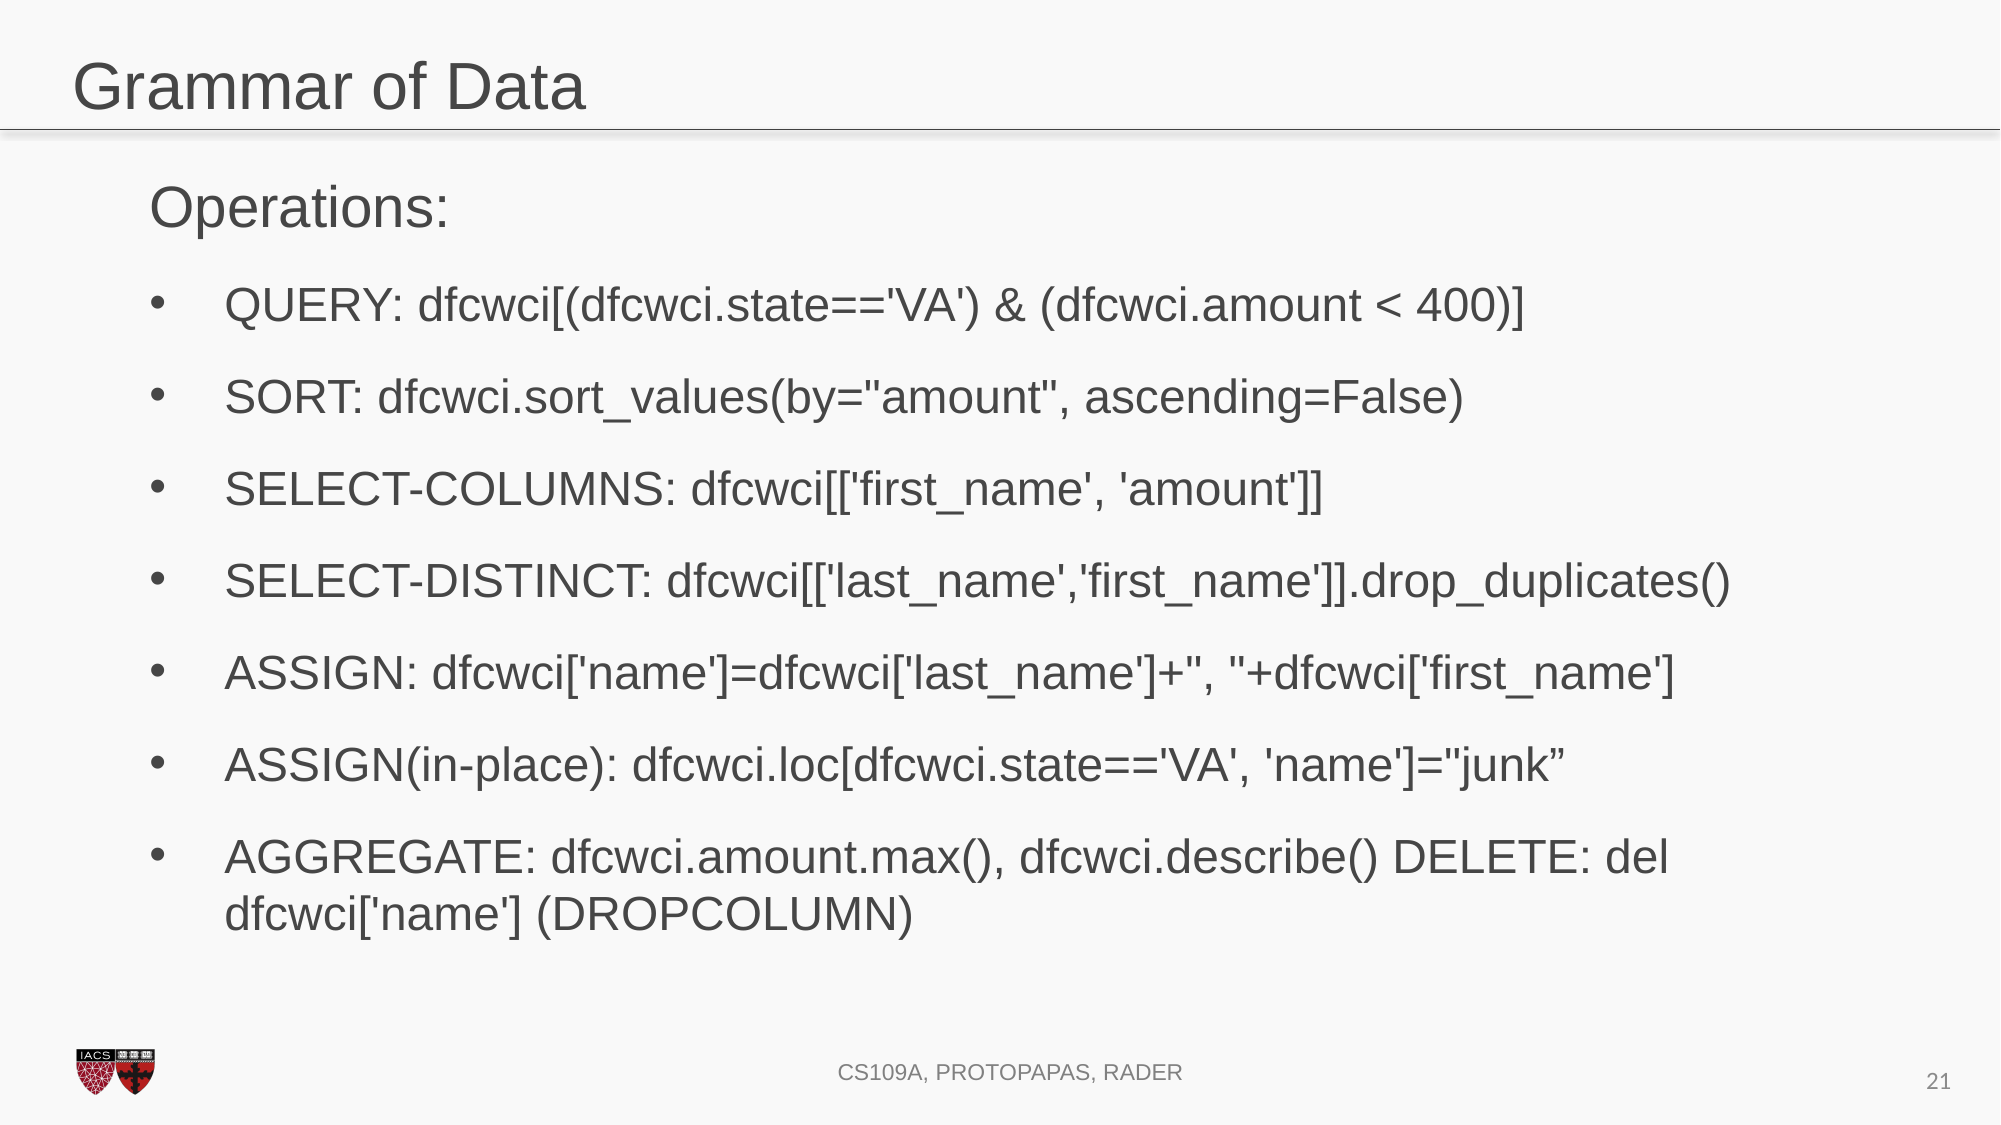

# Grammar of Data
Operations:
QUERY: dfcwci[(dfcwci.state=='VA') & (dfcwci.amount < 400)]
SORT: dfcwci.sort_values(by="amount", ascending=False)
SELECT-COLUMNS: dfcwci[['first_name', 'amount']]
SELECT-DISTINCT: dfcwci[['last_name','first_name']].drop_duplicates()
ASSIGN: dfcwci['name']=dfcwci['last_name']+", "+dfcwci['first_name']
ASSIGN(in-place): dfcwci.loc[dfcwci.state=='VA', 'name']="junk”
AGGREGATE: dfcwci.amount.max(), dfcwci.describe() DELETE: del dfcwci['name'] (DROPCOLUMN)

21